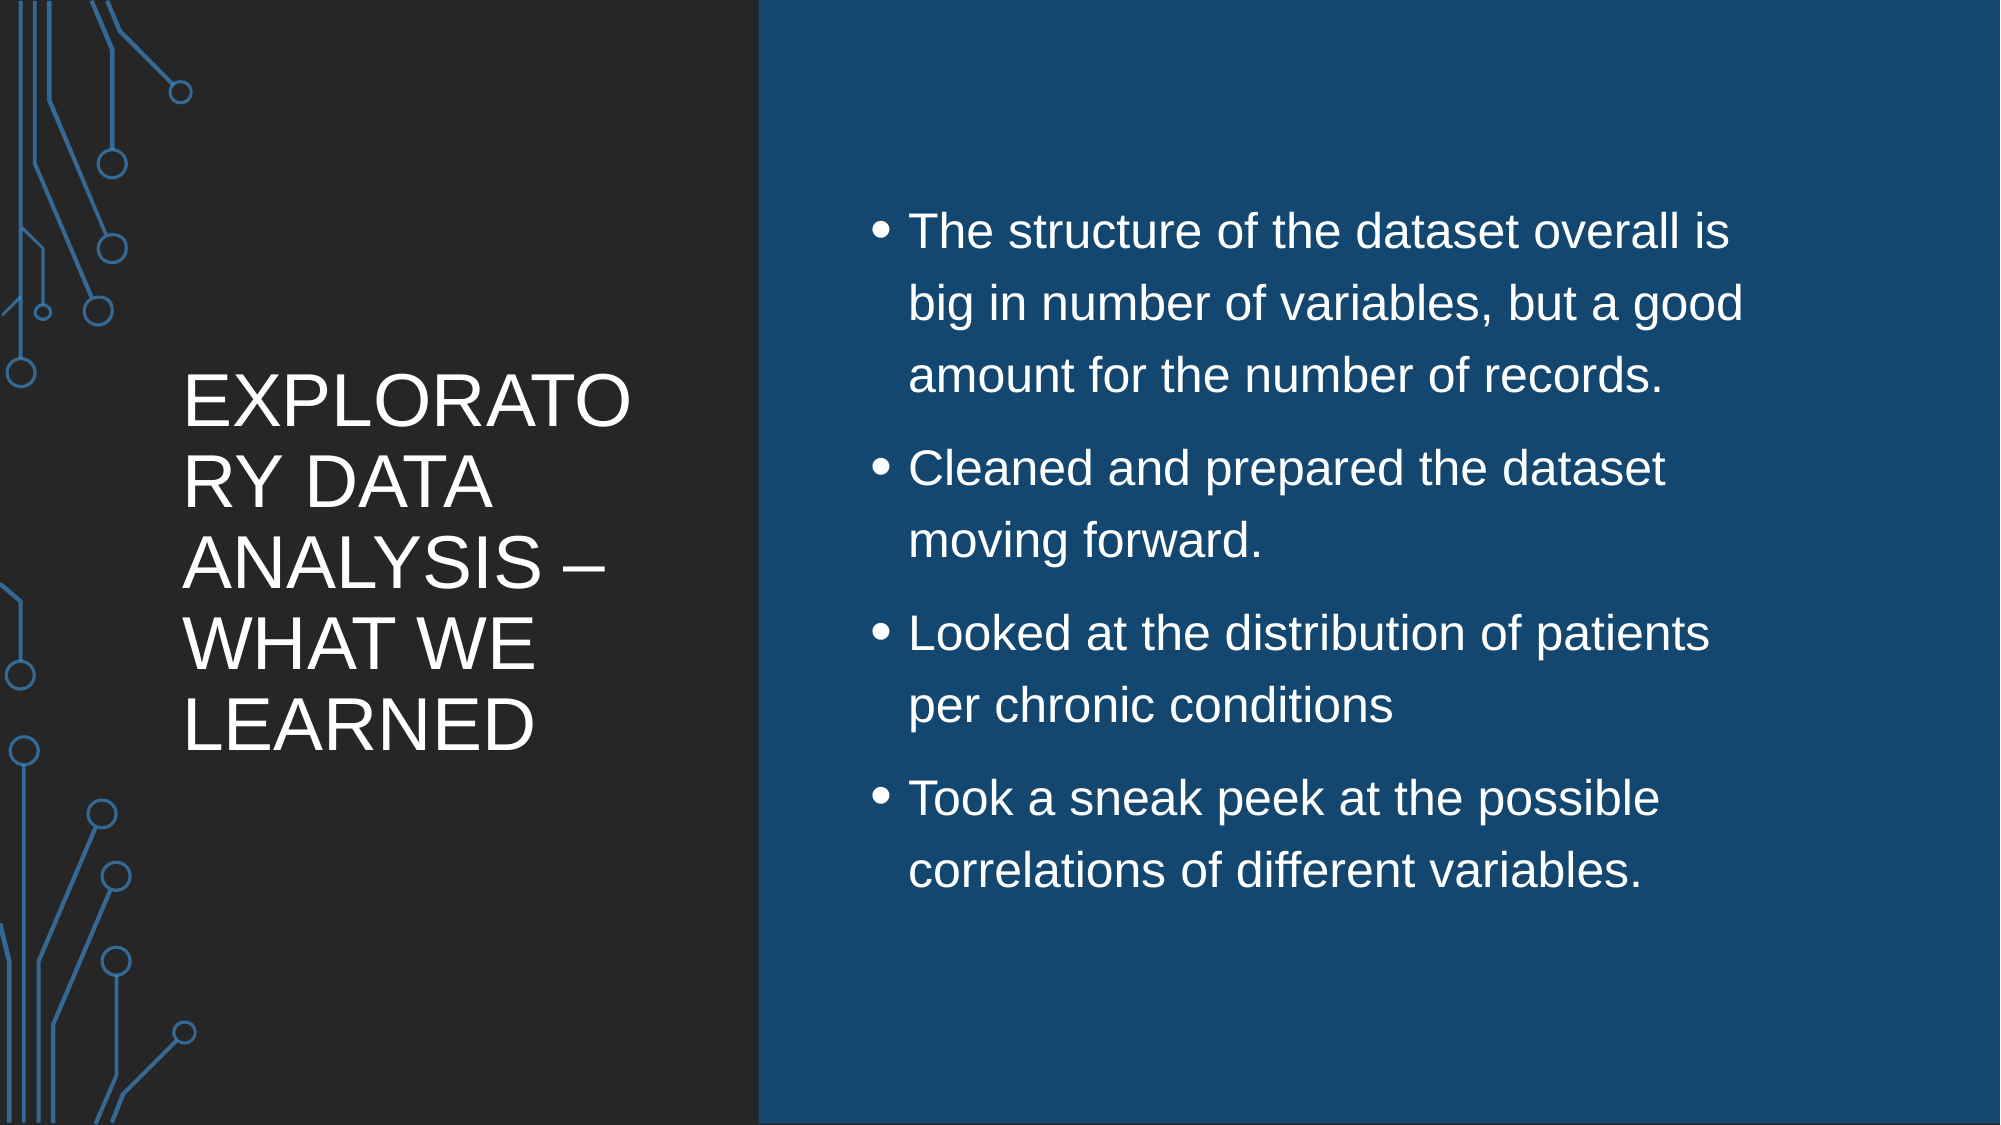

# Exploratory Data Analysis – What we learned
The structure of the dataset overall is big in number of variables, but a good amount for the number of records.
Cleaned and prepared the dataset moving forward.
Looked at the distribution of patients per chronic conditions
Took a sneak peek at the possible correlations of different variables.